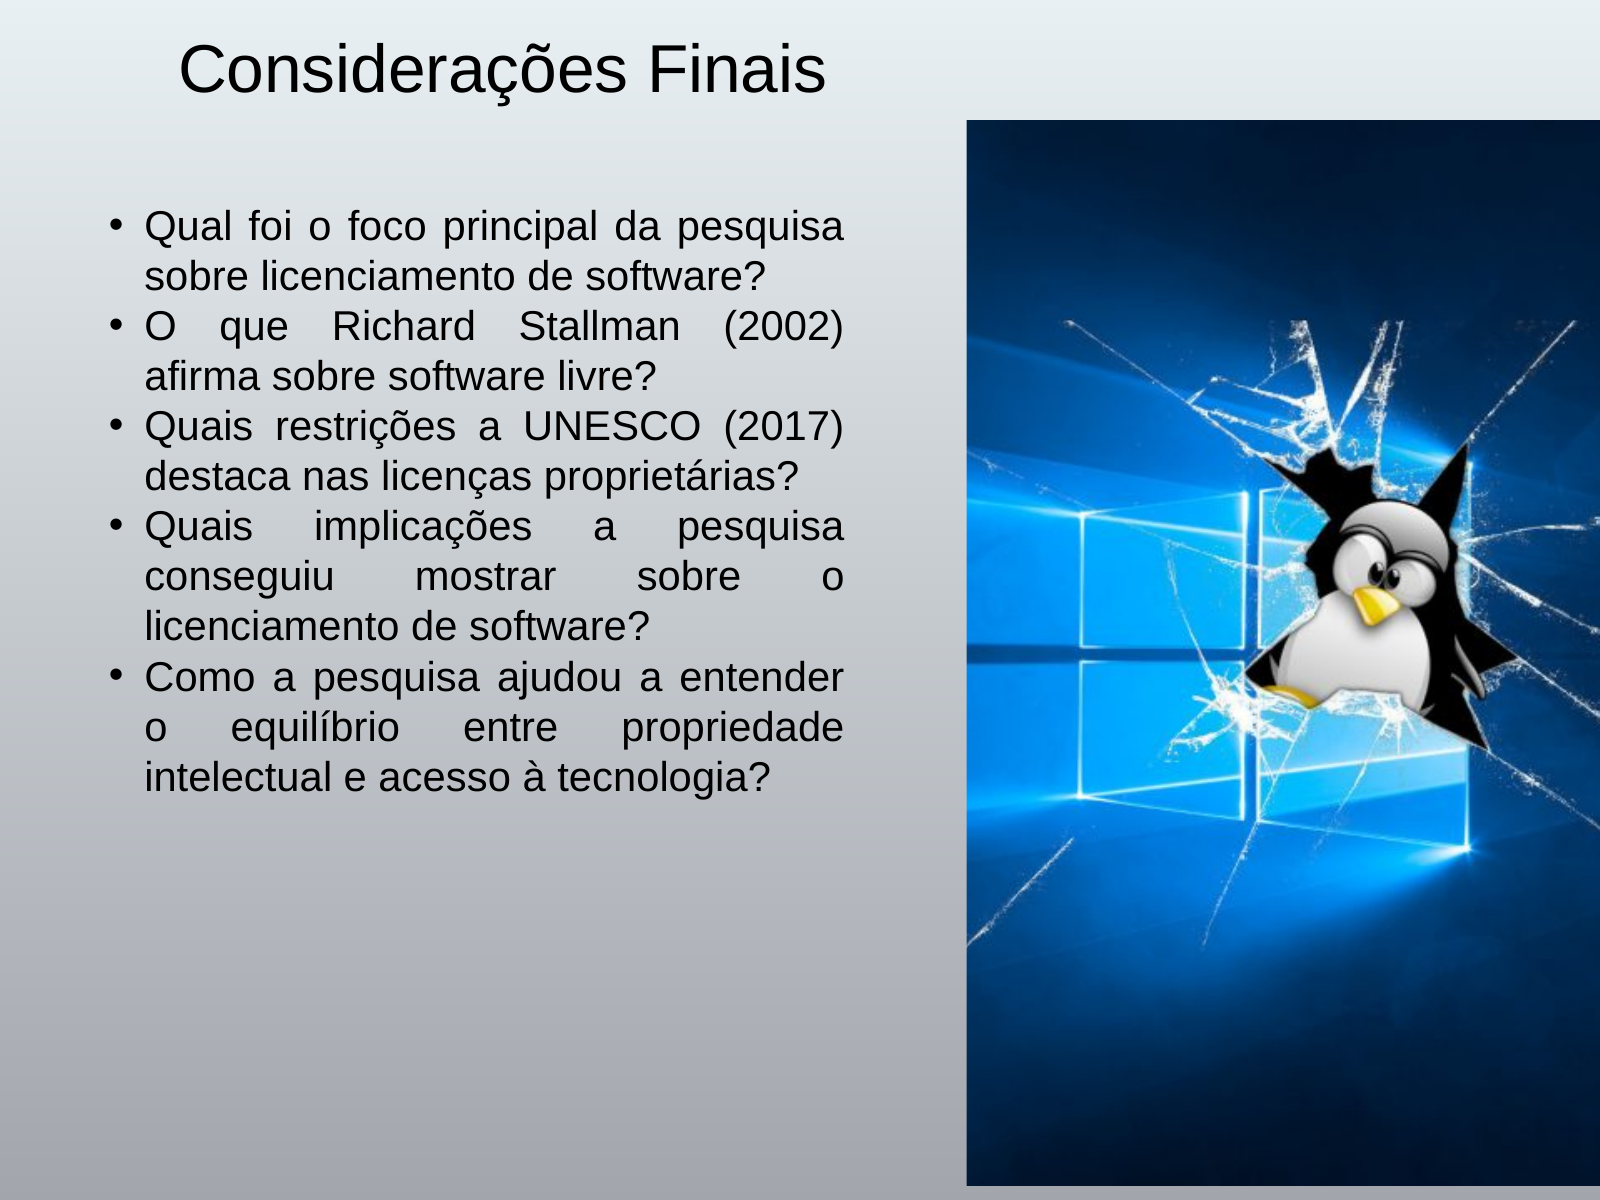

Considerações Finais

Qual foi o foco principal da pesquisa sobre licenciamento de software?
O que Richard Stallman (2002) afirma sobre software livre?
Quais restrições a UNESCO (2017) destaca nas licenças proprietárias?
Quais implicações a pesquisa conseguiu mostrar sobre o licenciamento de software?
Como a pesquisa ajudou a entender o equilíbrio entre propriedade intelectual e acesso à tecnologia?